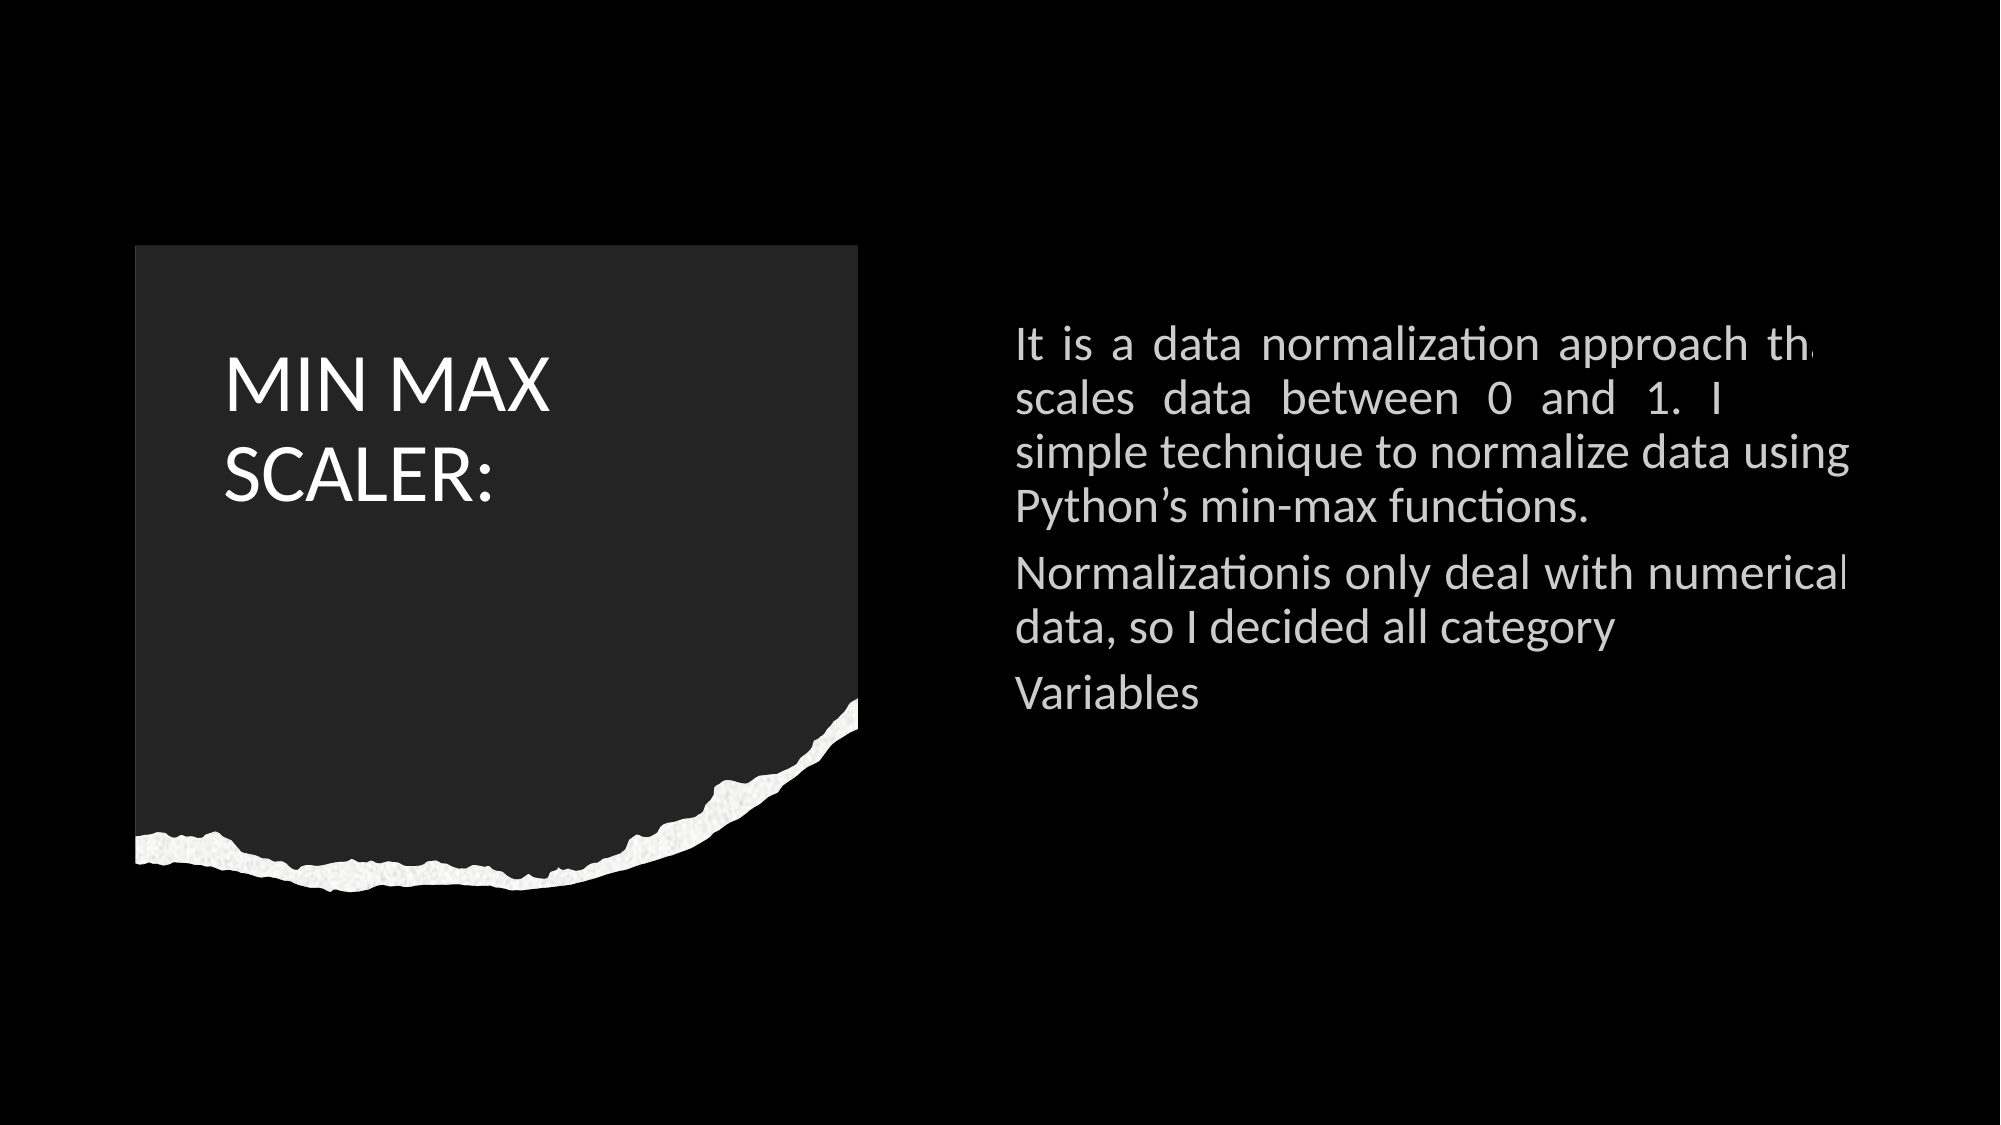

It is a data normalization approach that scales data between 0 and 1. It is a simple technique to normalize data using Python’s min-max functions.
Normalizationis only deal with numerical data, so I decided all category
Variables
# MIN MAX SCALER: